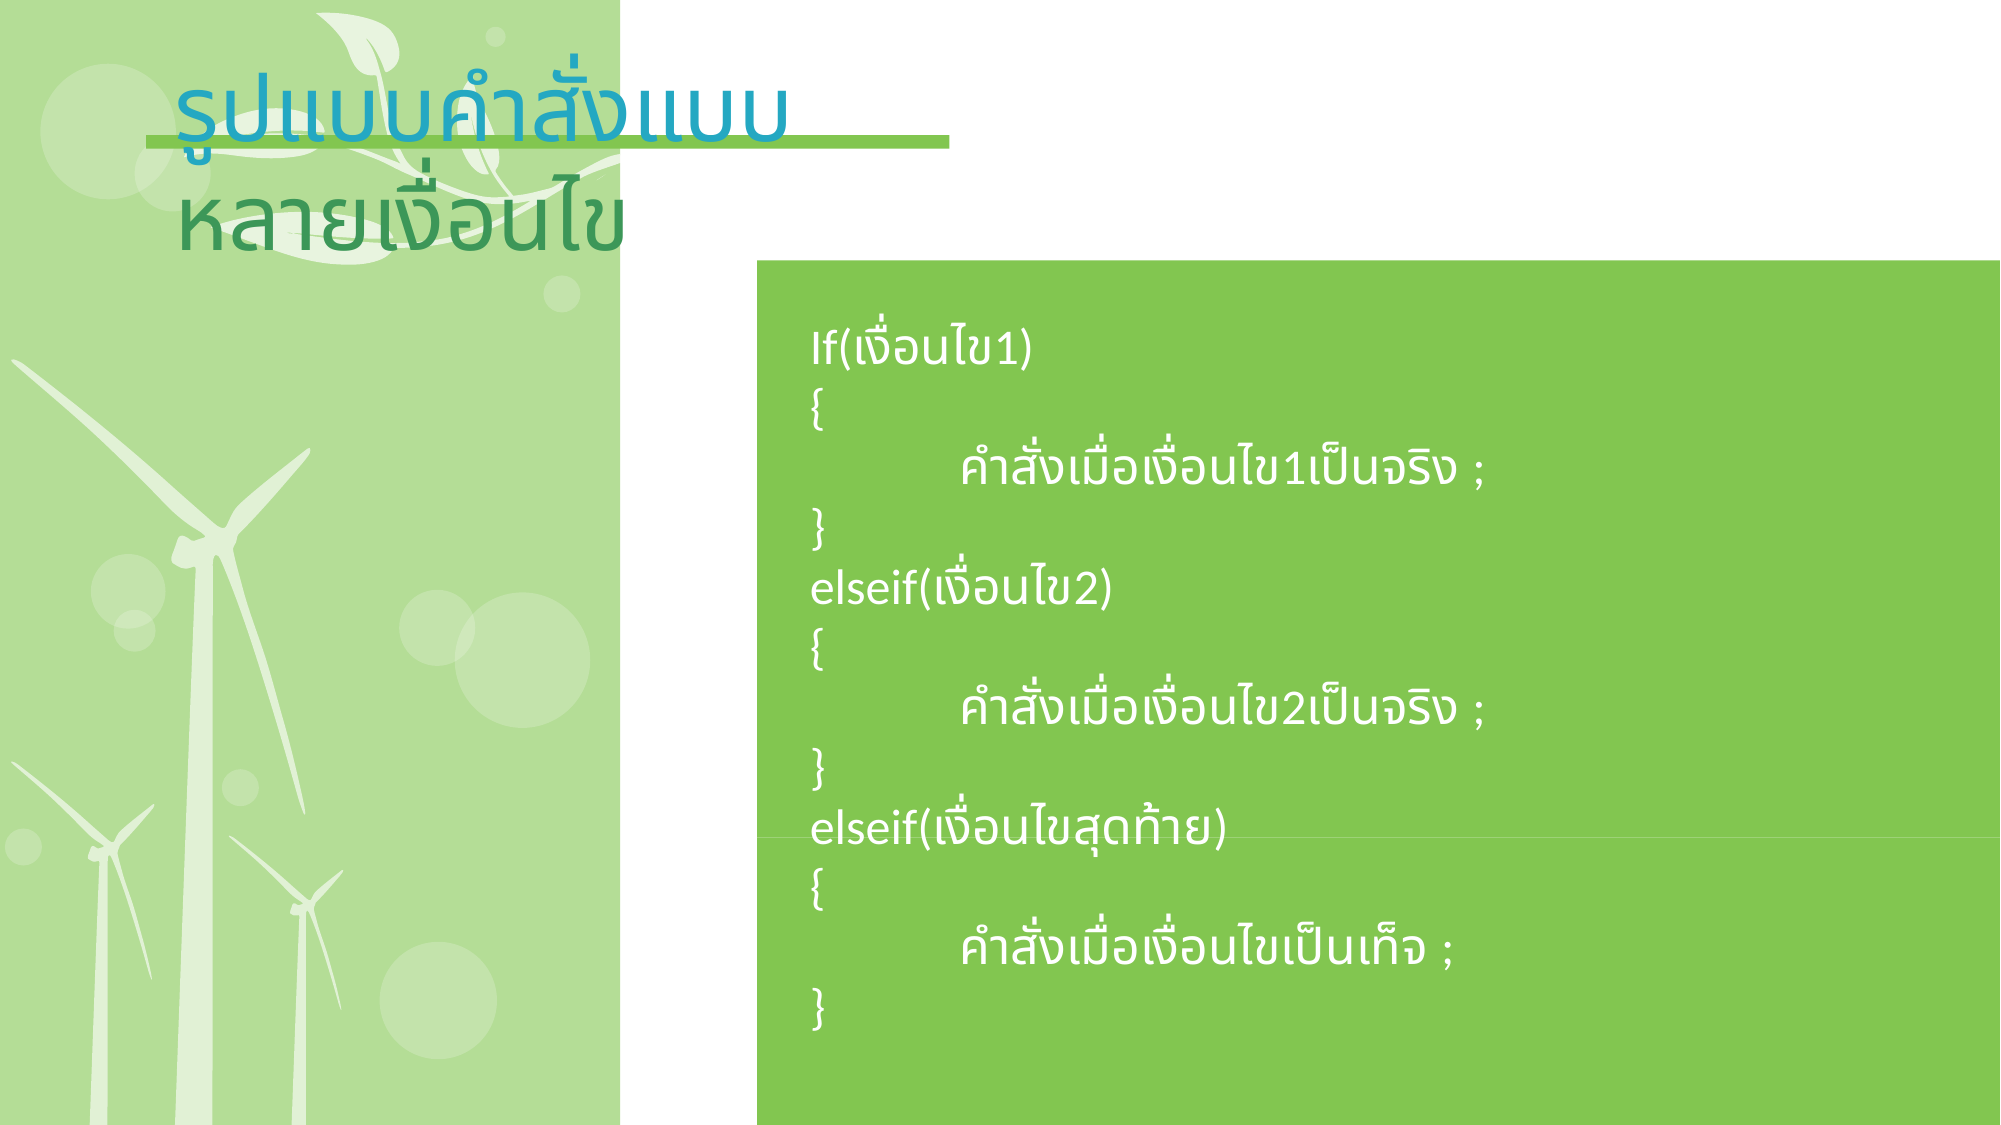

รูปแบบคำสั่งแบบ หลายเงื่อนไข

If(เงื่อนไข1)
{
	คำสั่งเมื่อเงื่อนไข1เป็นจริง ;
}
elseif(เงื่อนไข2)
{
	คำสั่งเมื่อเงื่อนไข2เป็นจริง ;
}
elseif(เงื่อนไขสุดท้าย)
{
	คำสั่งเมื่อเงื่อนไขเป็นเท็จ ;
}